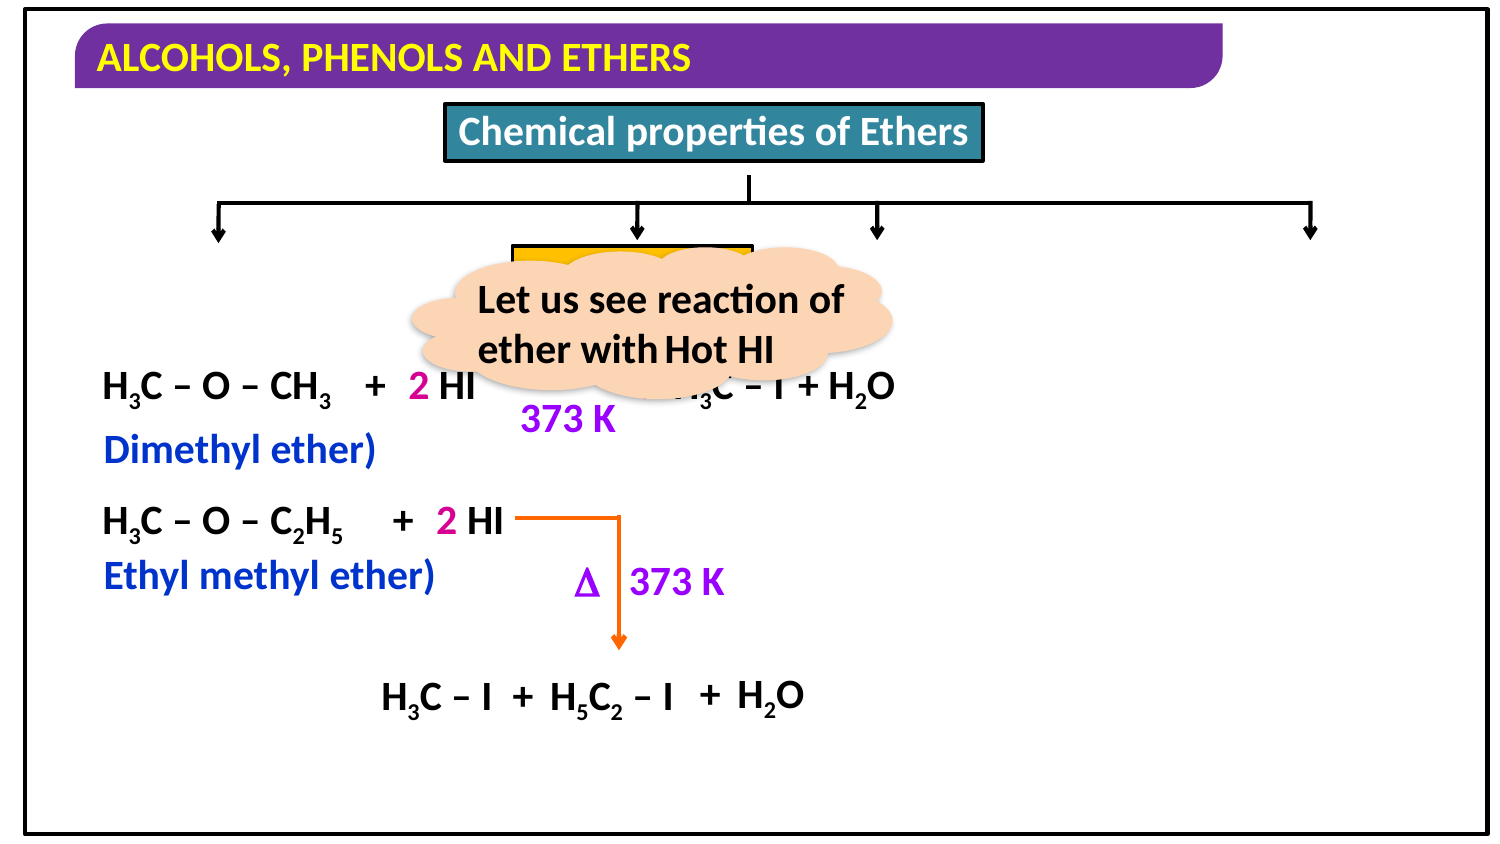

Chemical properties of Ethers

With Hot HI

Let us see reaction of ether with Hot HI
Δ
H3C – O – CH3
+
2 HI
2 H3C – I
+
H2O
373 K
Dimethyl ether)
H3C – O – C2H5
+
2 HI
Ethyl methyl ether)
Δ
373 K
+
H2O
H3C – I
+
H5C2 – I